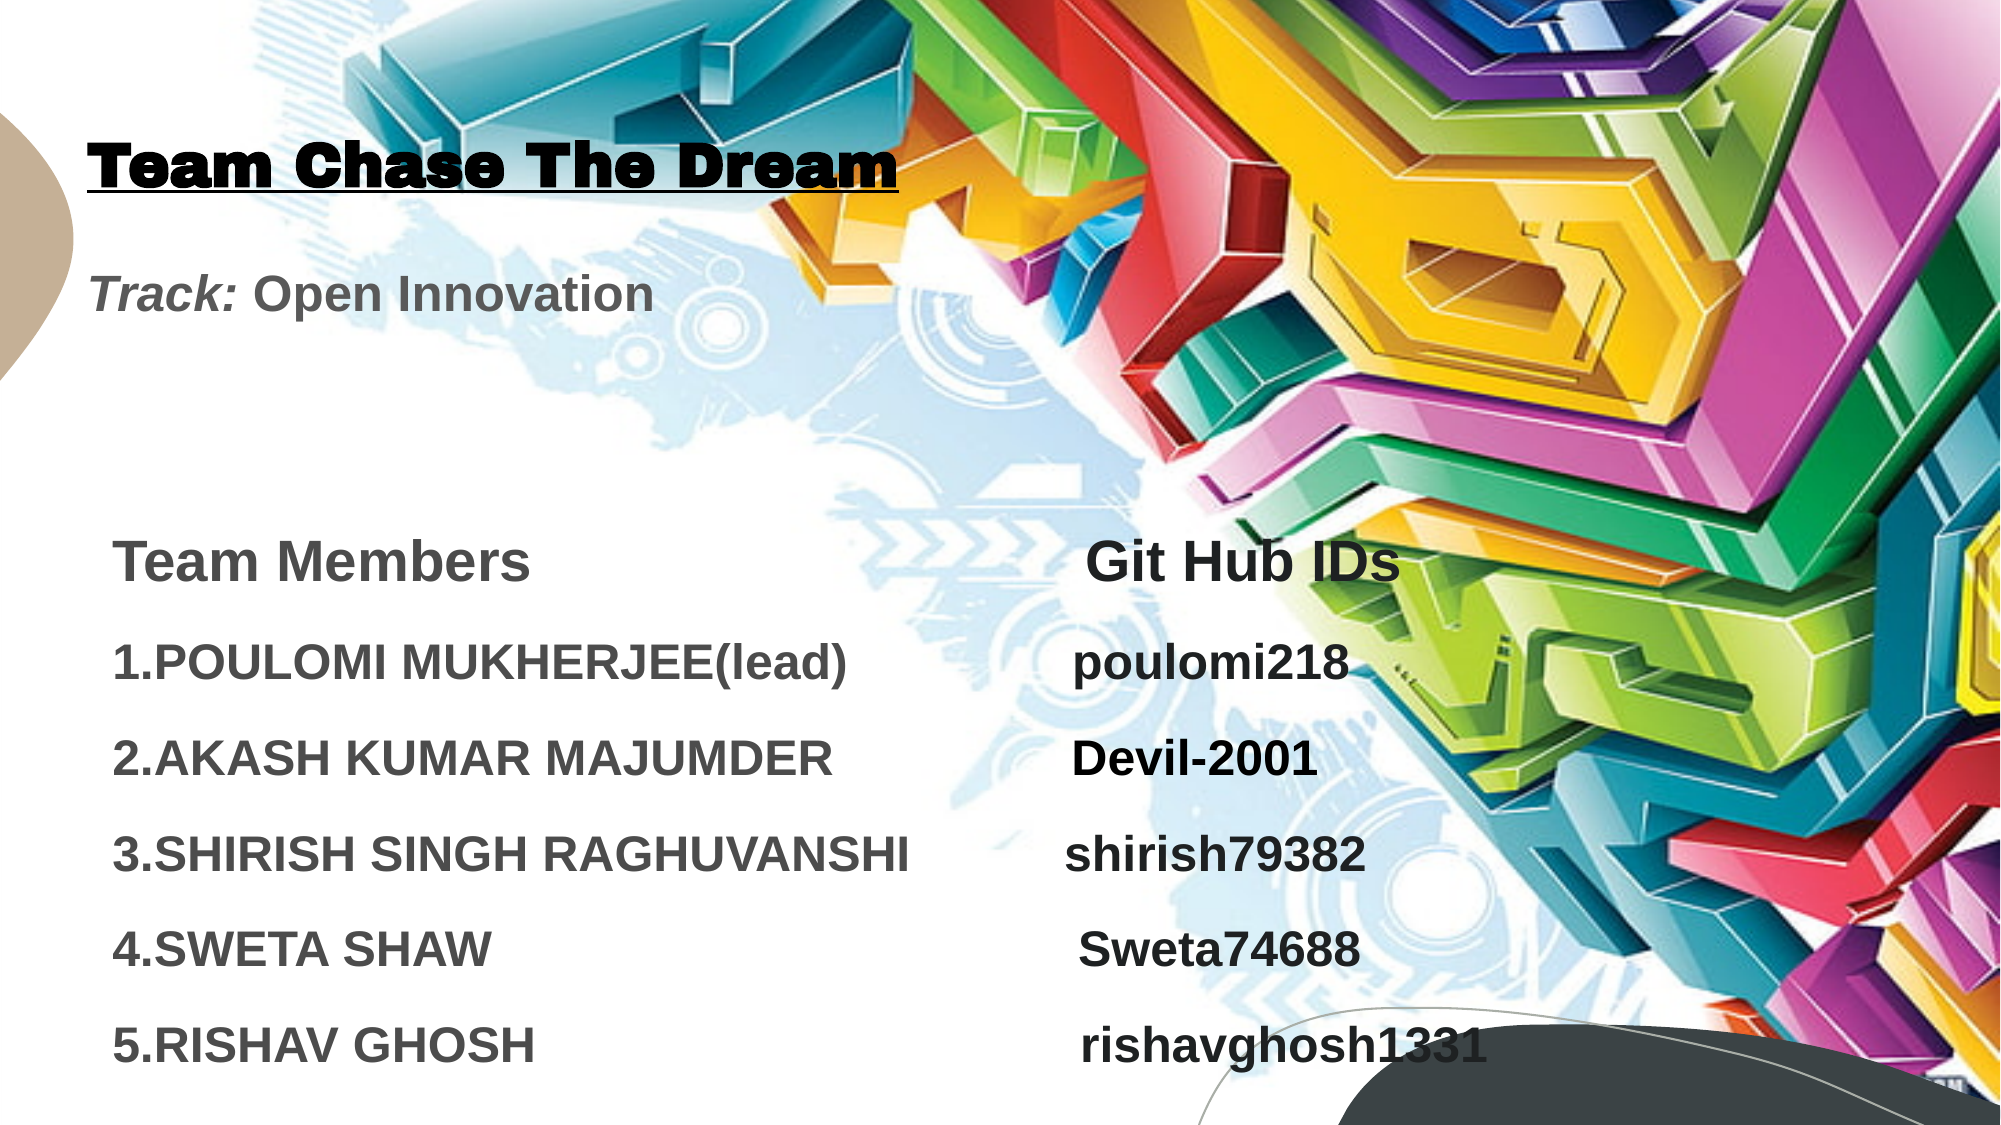

# Team Chase The Dream Track: Open Innovation
Team Members                                  Git Hub IDs
1.POULOMI MUKHERJEE(lead)                poulomi218
2.AKASH KUMAR MAJUMDER                 Devil-2001
3.SHIRISH SINGH RAGHUVANSHI           shirish79382
4.SWETA SHAW                                          Sweta74688
5.RISHAV GHOSH                                       rishavghosh1331